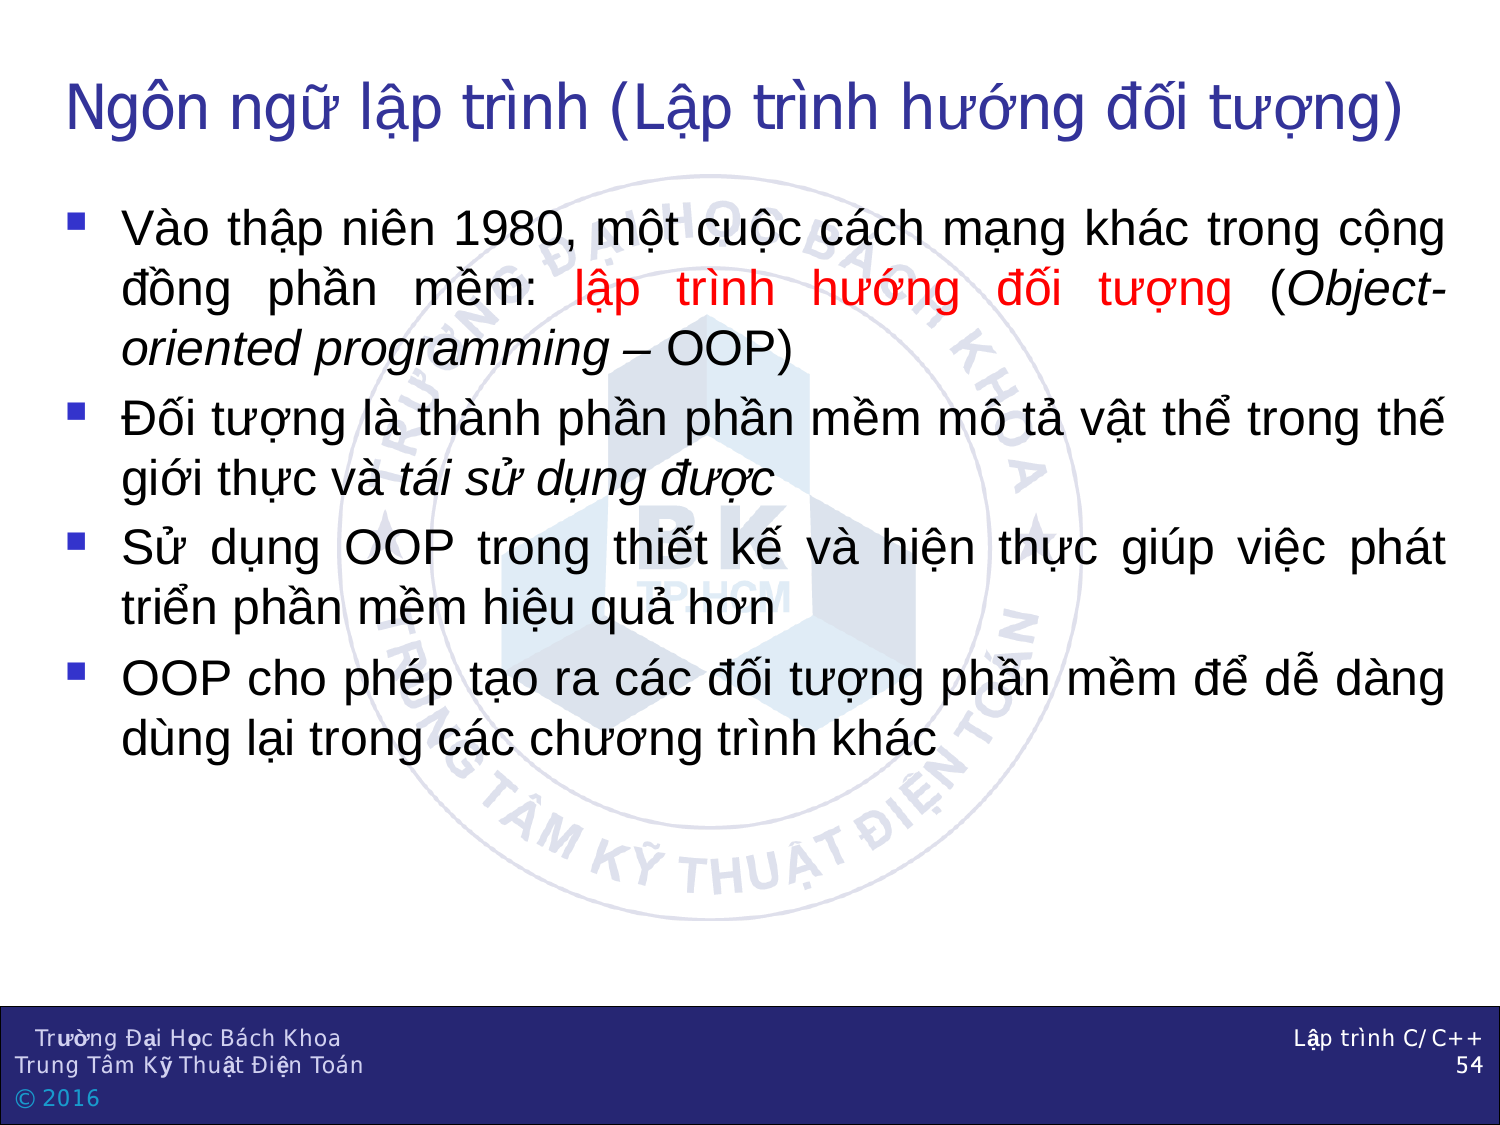

# Ngôn ngữ lập trình (Lập trình hướng đối tượng)
Vào thập niên 1980, một cuộc cách mạng khác trong cộng đồng phần mềm: lập trình hướng đối tượng (Object-oriented programming – OOP)
Đối tượng là thành phần phần mềm mô tả vật thể trong thế giới thực và tái sử dụng được
Sử dụng OOP trong thiết kế và hiện thực giúp việc phát triển phần mềm hiệu quả hơn
OOP cho phép tạo ra các đối tượng phần mềm để dễ dàng dùng lại trong các chương trình khác